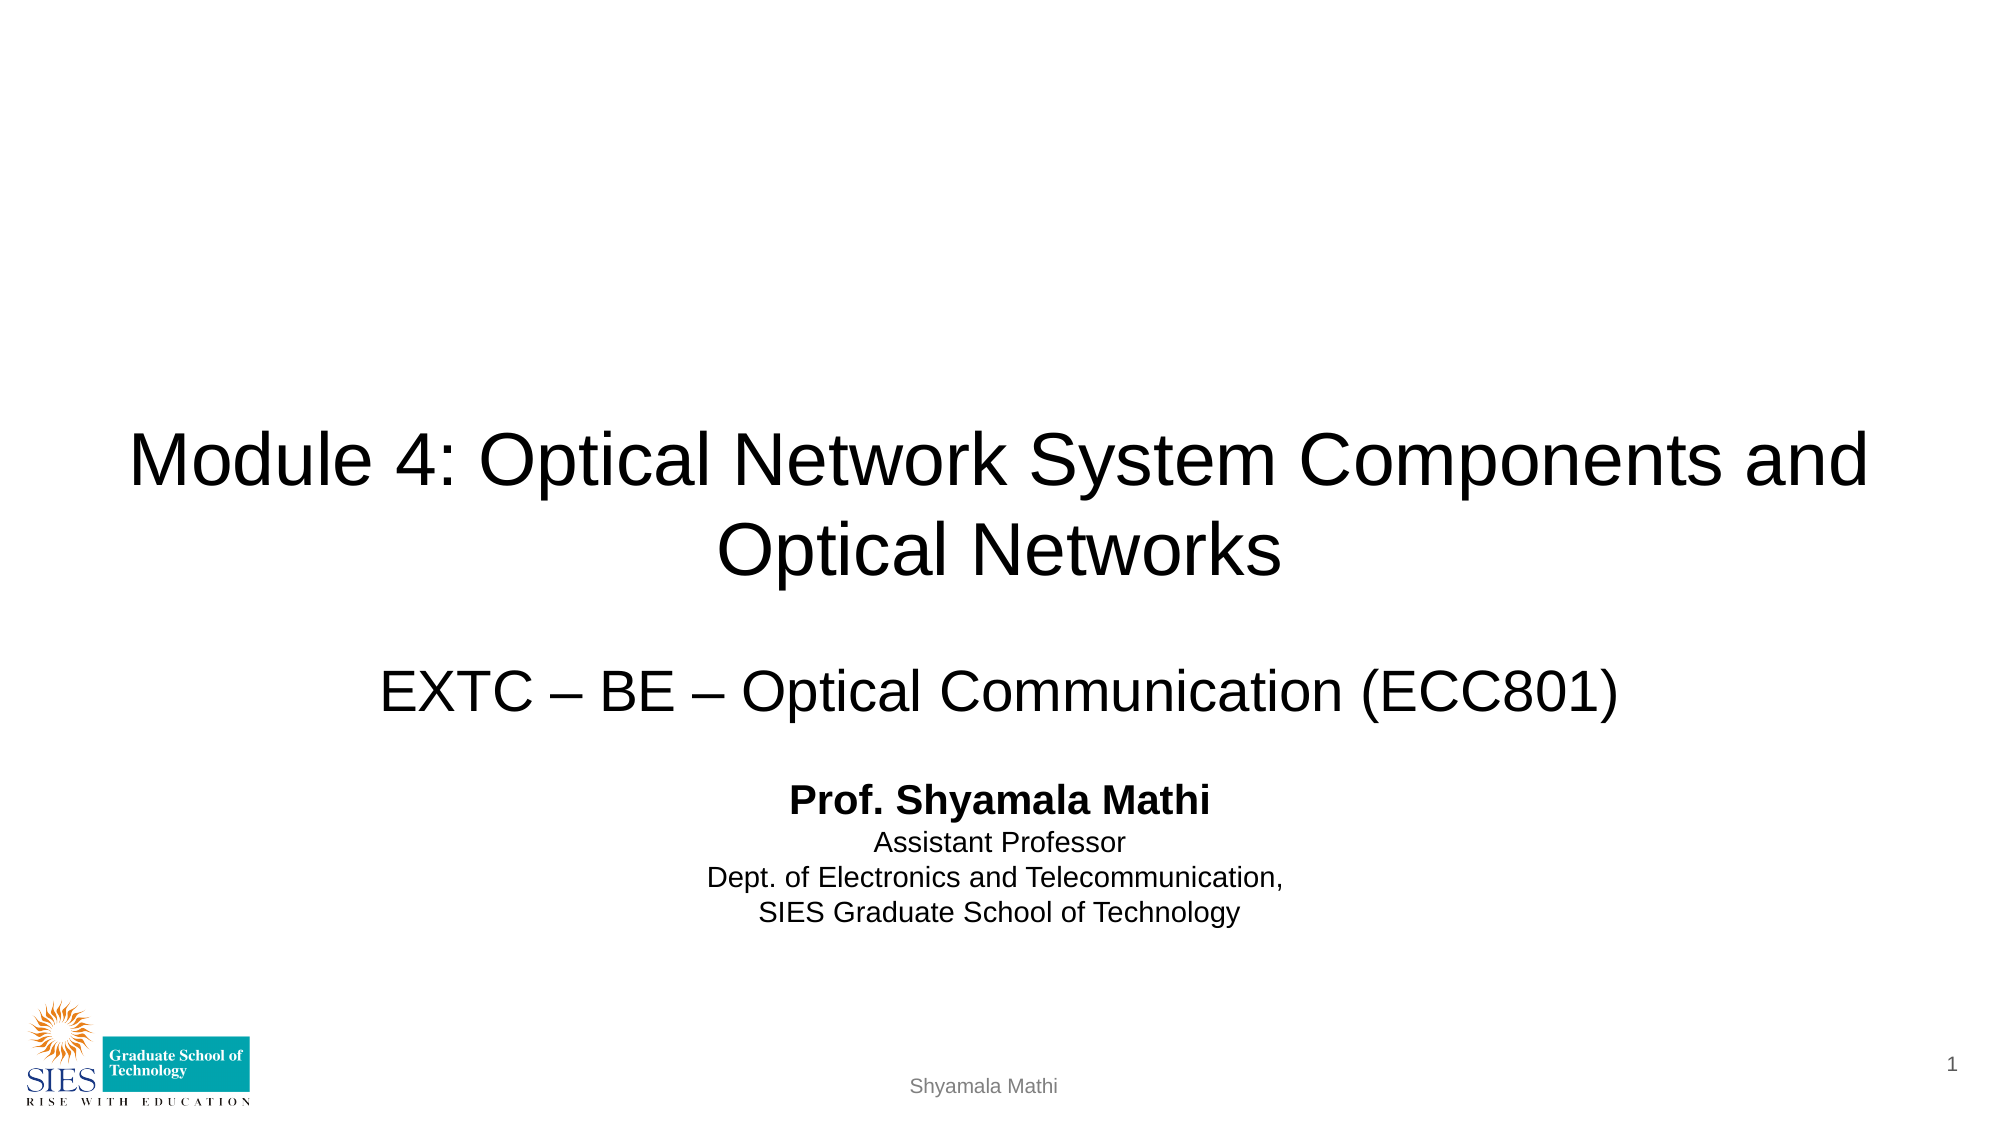

# Module 4: Optical Network System Components and Optical Networks
EXTC – BE – Optical Communication (ECC801)

Prof. Shyamala Mathi
Assistant Professor
Dept. of Electronics and Telecommunication,
SIES Graduate School of Technology
1